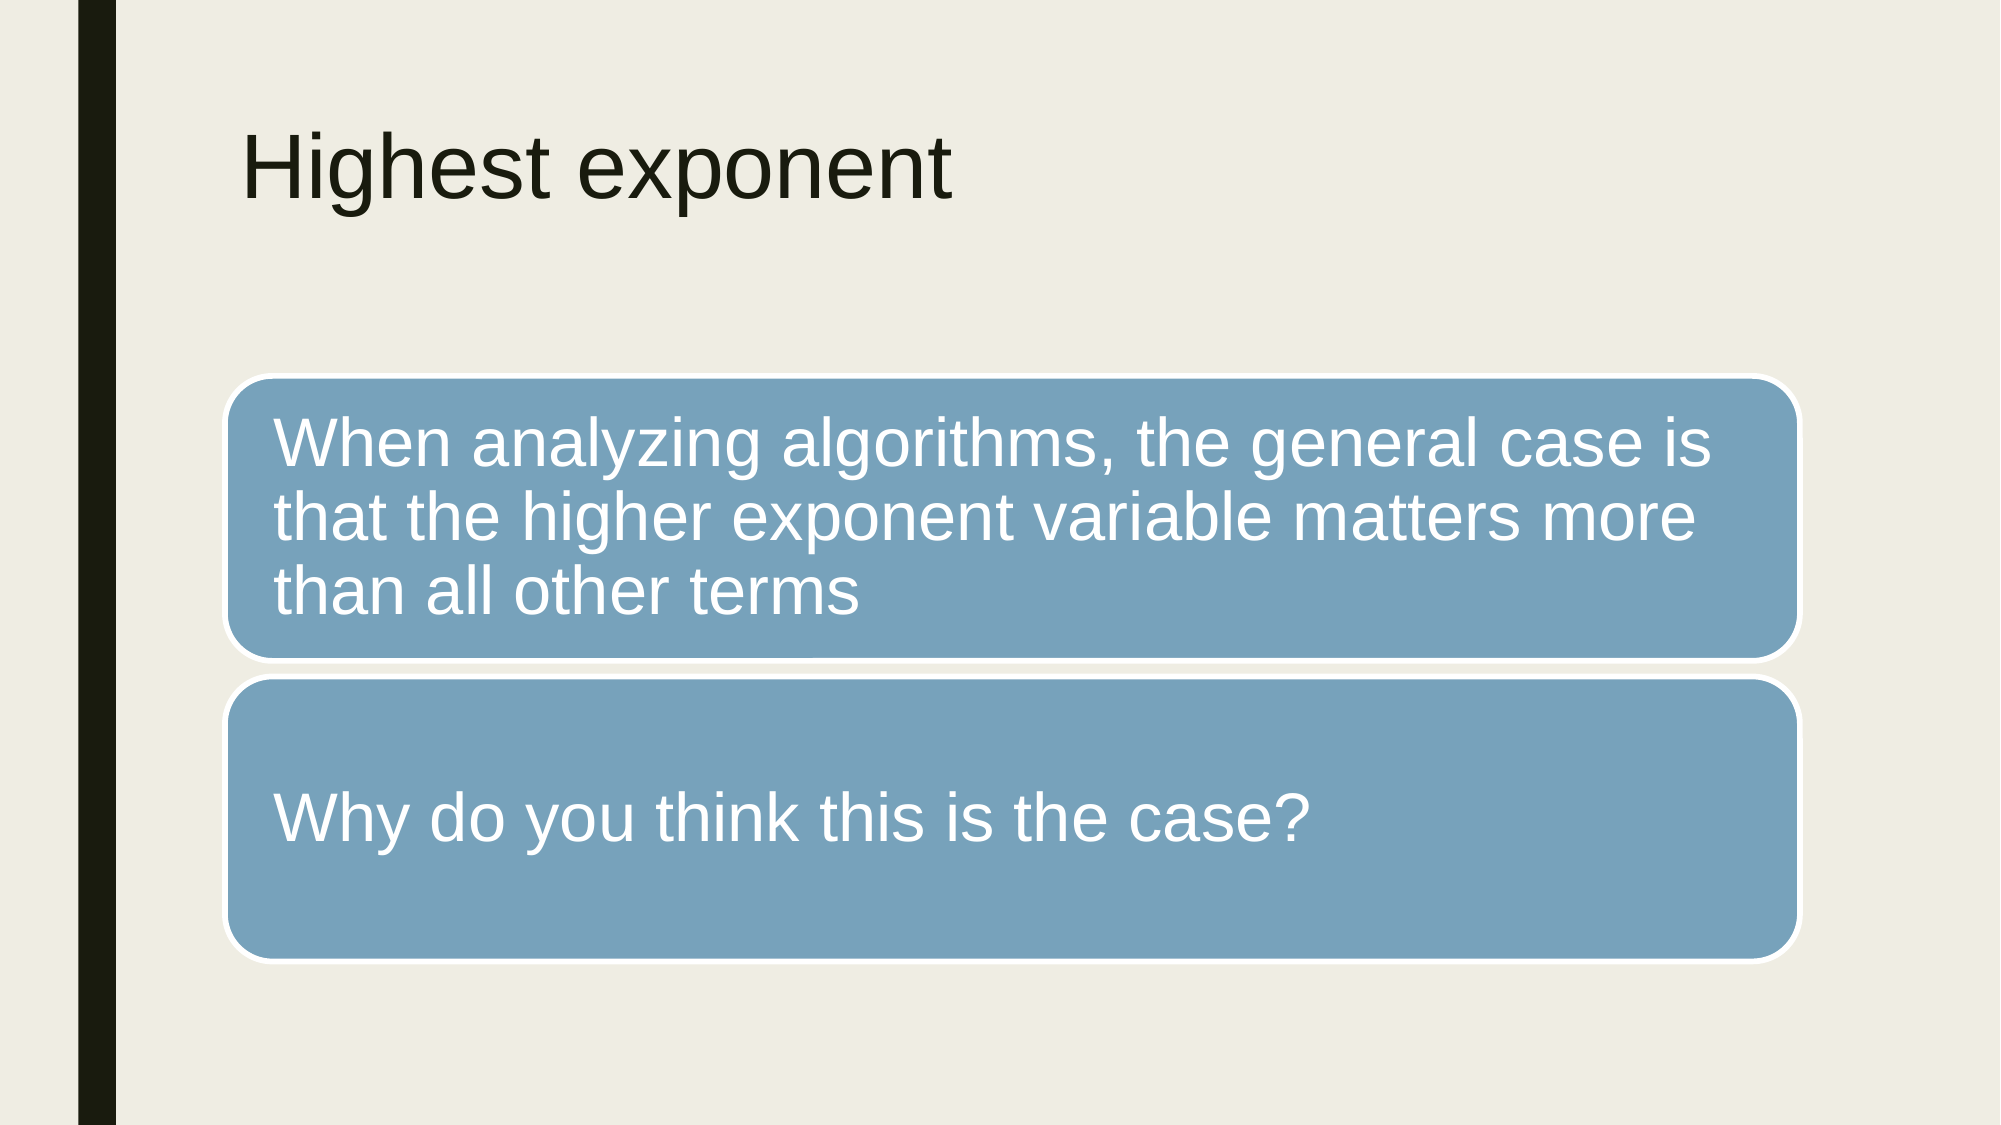

# Highest exponent
When analyzing algorithms, the general case is that the higher exponent variable matters more than all other terms
Why do you think this is the case?